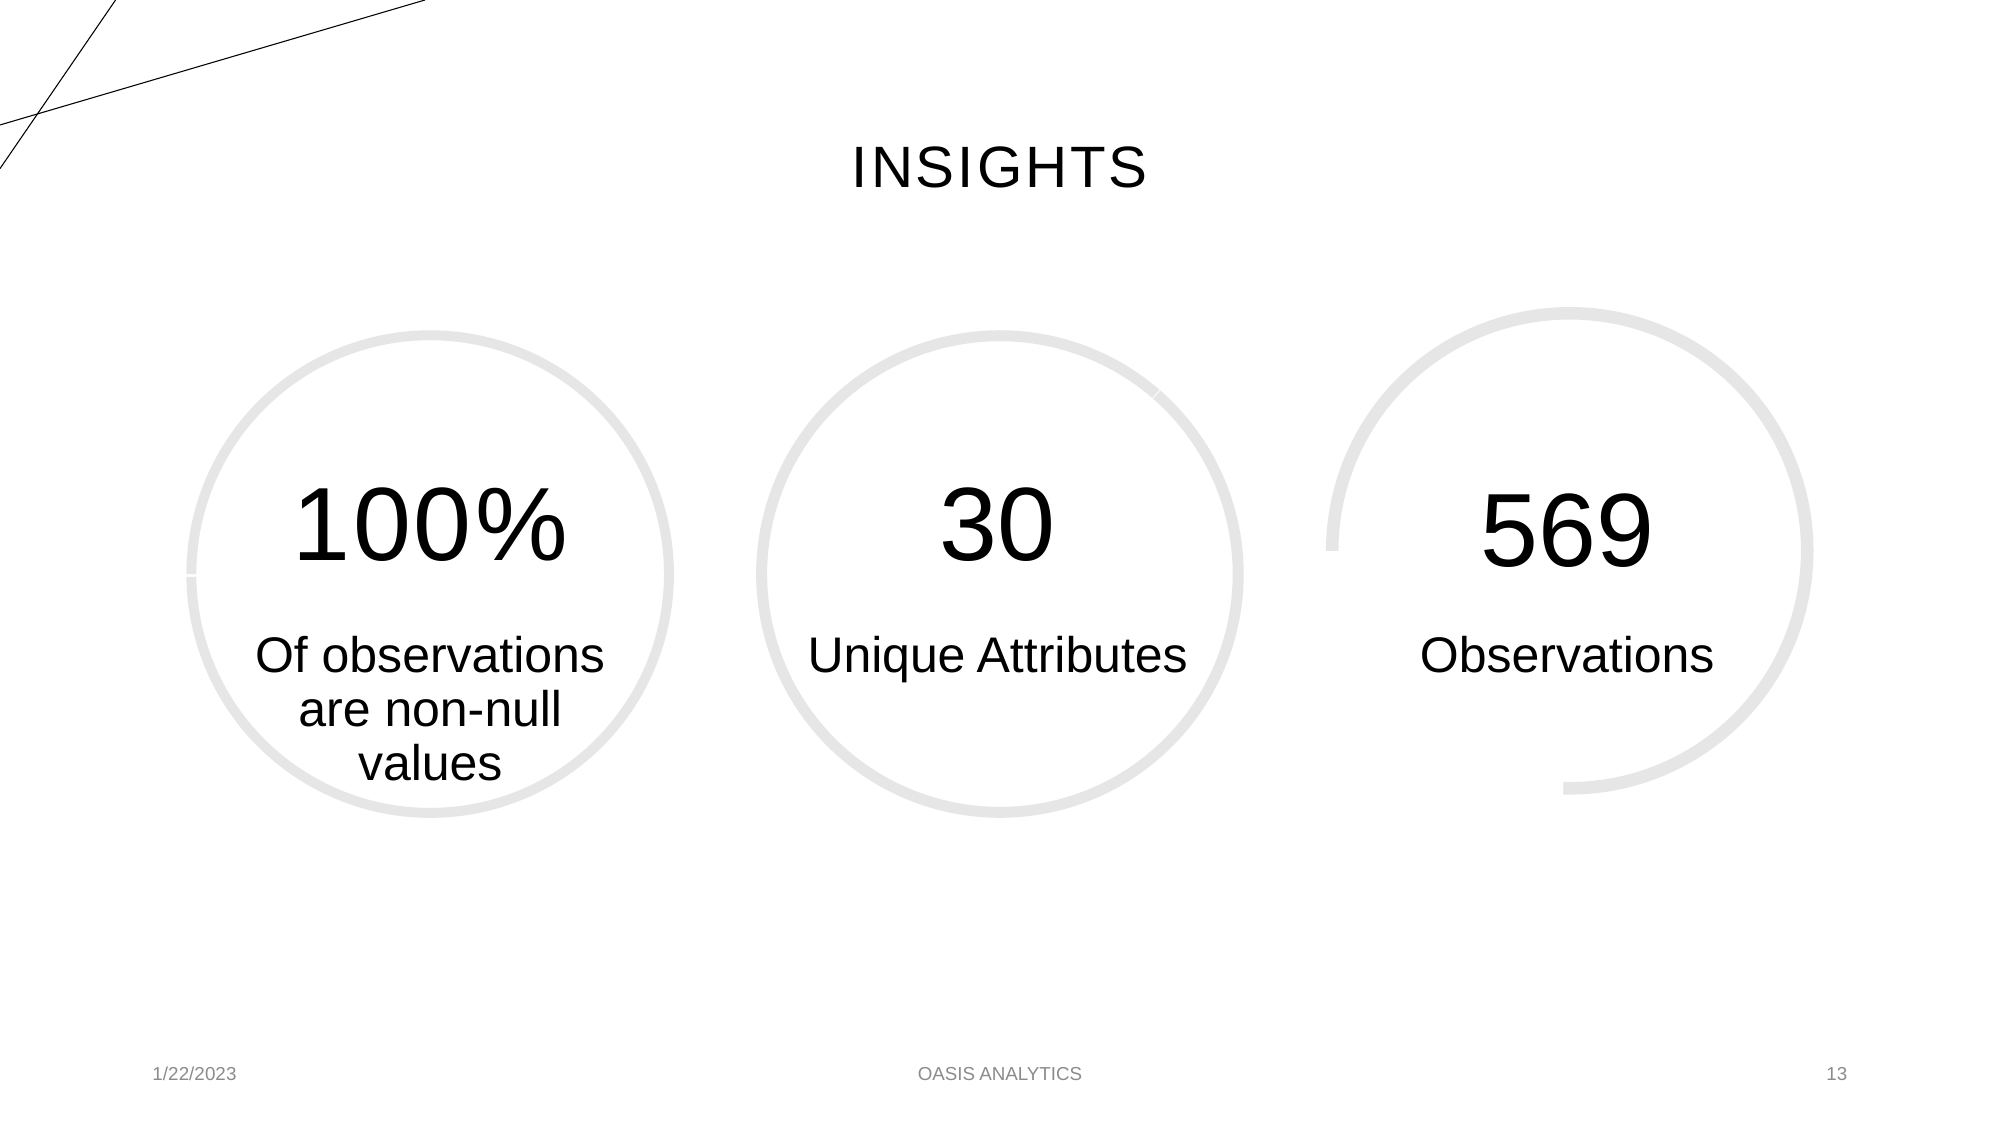

# INSIGHTS

100%
30
569
Of observations are non-null values
Unique Attributes
Observations
1/22/2023
OASIS ANALYTICS
13